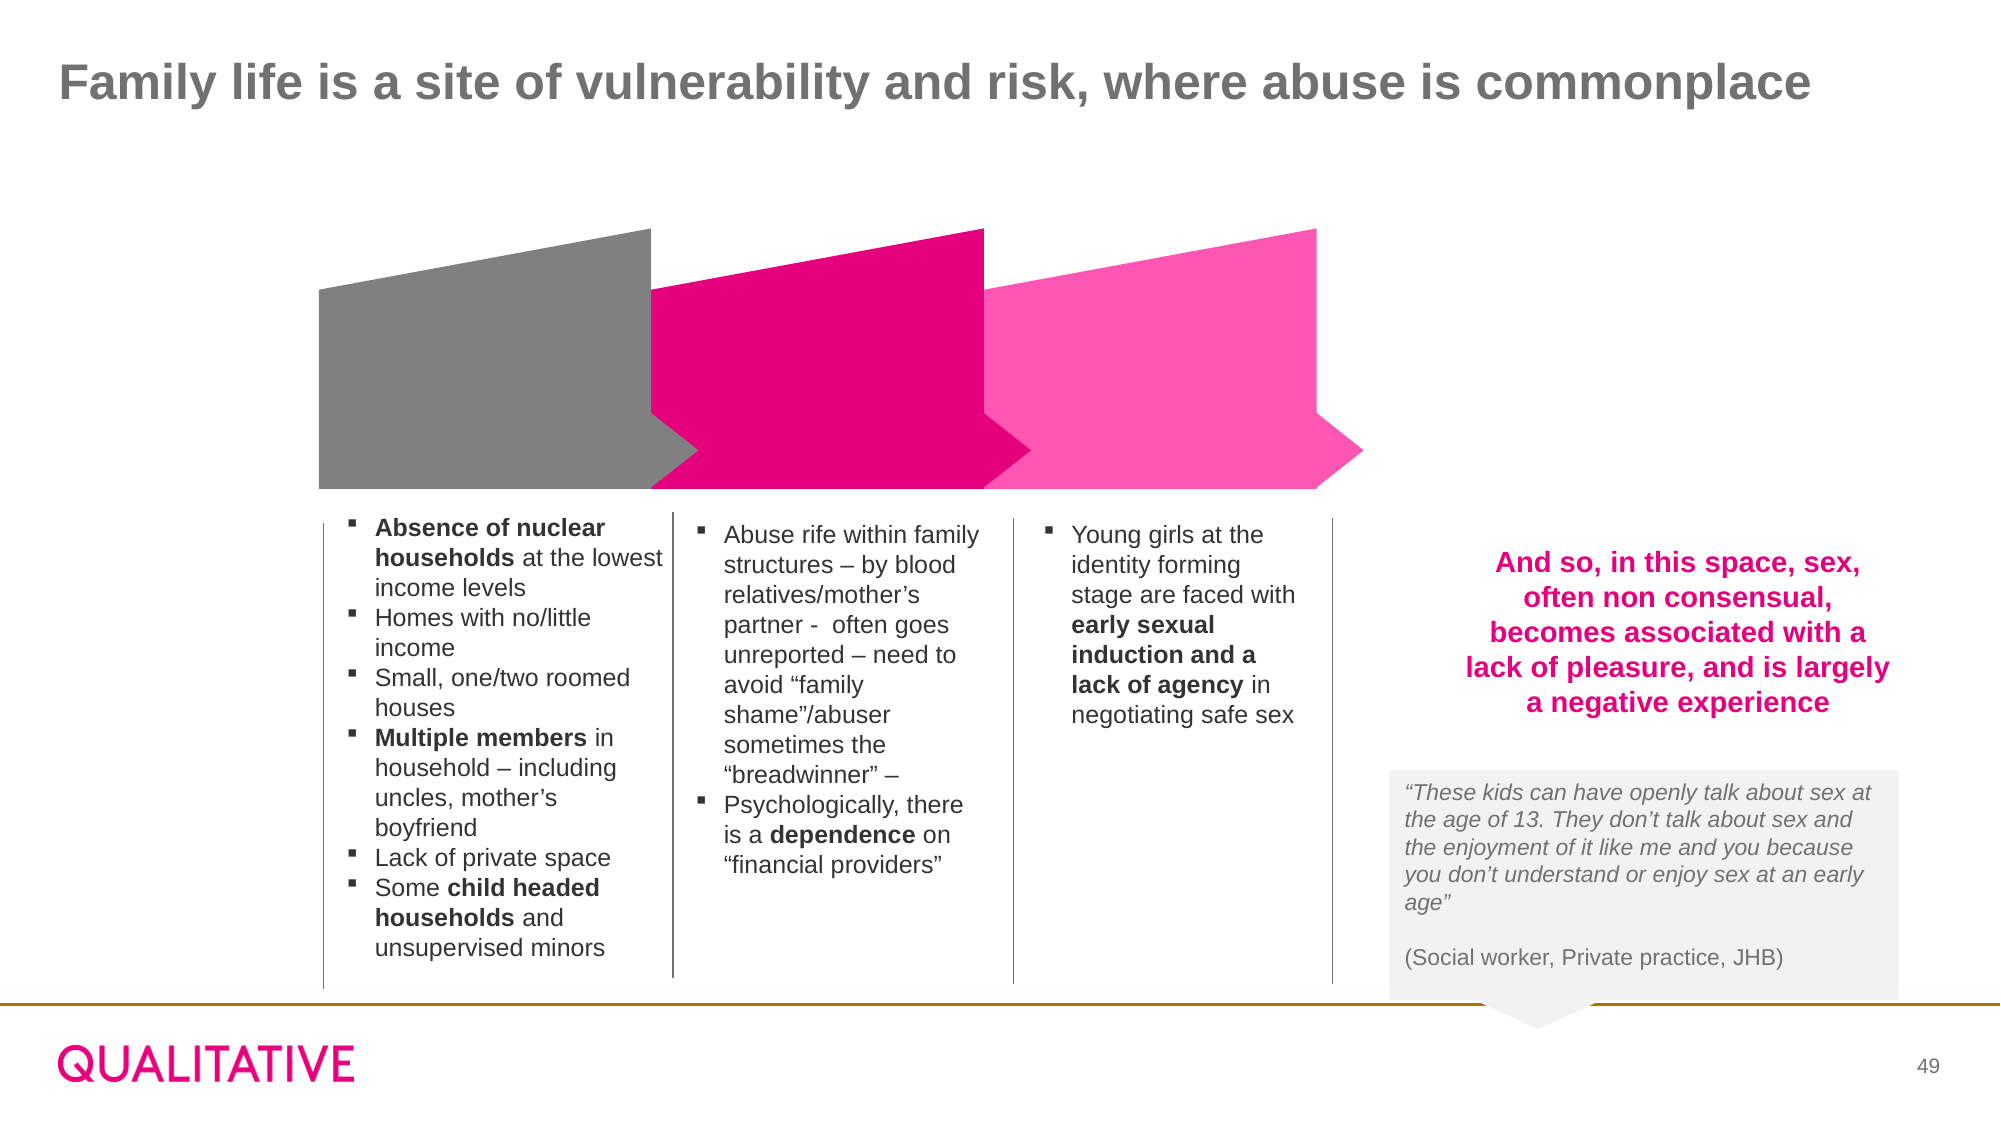

# Family life is a site of vulnerability and risk, where abuse is commonplace

Absence of nuclear households at the lowest income levels
Homes with no/little income
Small, one/two roomed houses
Multiple members in household – including uncles, mother’s boyfriend
Lack of private space
Some child headed households and unsupervised minors
Abuse rife within family structures – by blood relatives/mother’s partner -  often goes unreported – need to avoid “family shame”/abuser sometimes the “breadwinner” –
Psychologically, there is a dependence on “financial providers”
Young girls at the identity forming stage are faced with early sexual induction and a lack of agency in negotiating safe sex
And so, in this space, sex, often non consensual, becomes associated with a lack of pleasure, and is largely a negative experience
“These kids can have openly talk about sex at the age of 13. They don’t talk about sex and the enjoyment of it like me and you because you don’t understand or enjoy sex at an early age”

(Social worker, Private practice, JHB)
49